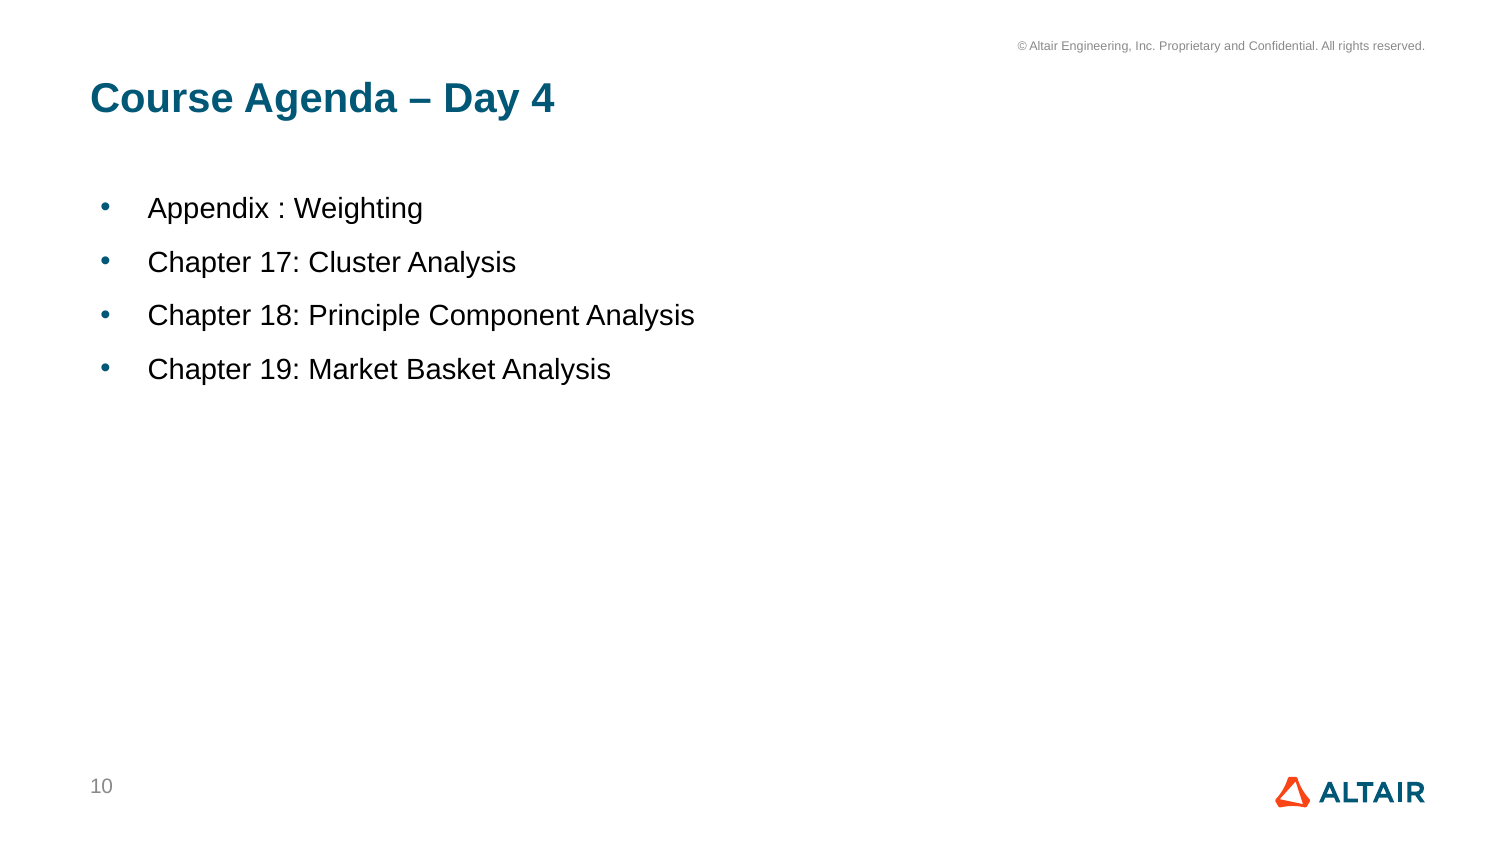

# Course Agenda – Day 4
Appendix : Weighting
Chapter 17: Cluster Analysis
Chapter 18: Principle Component Analysis
Chapter 19: Market Basket Analysis

10